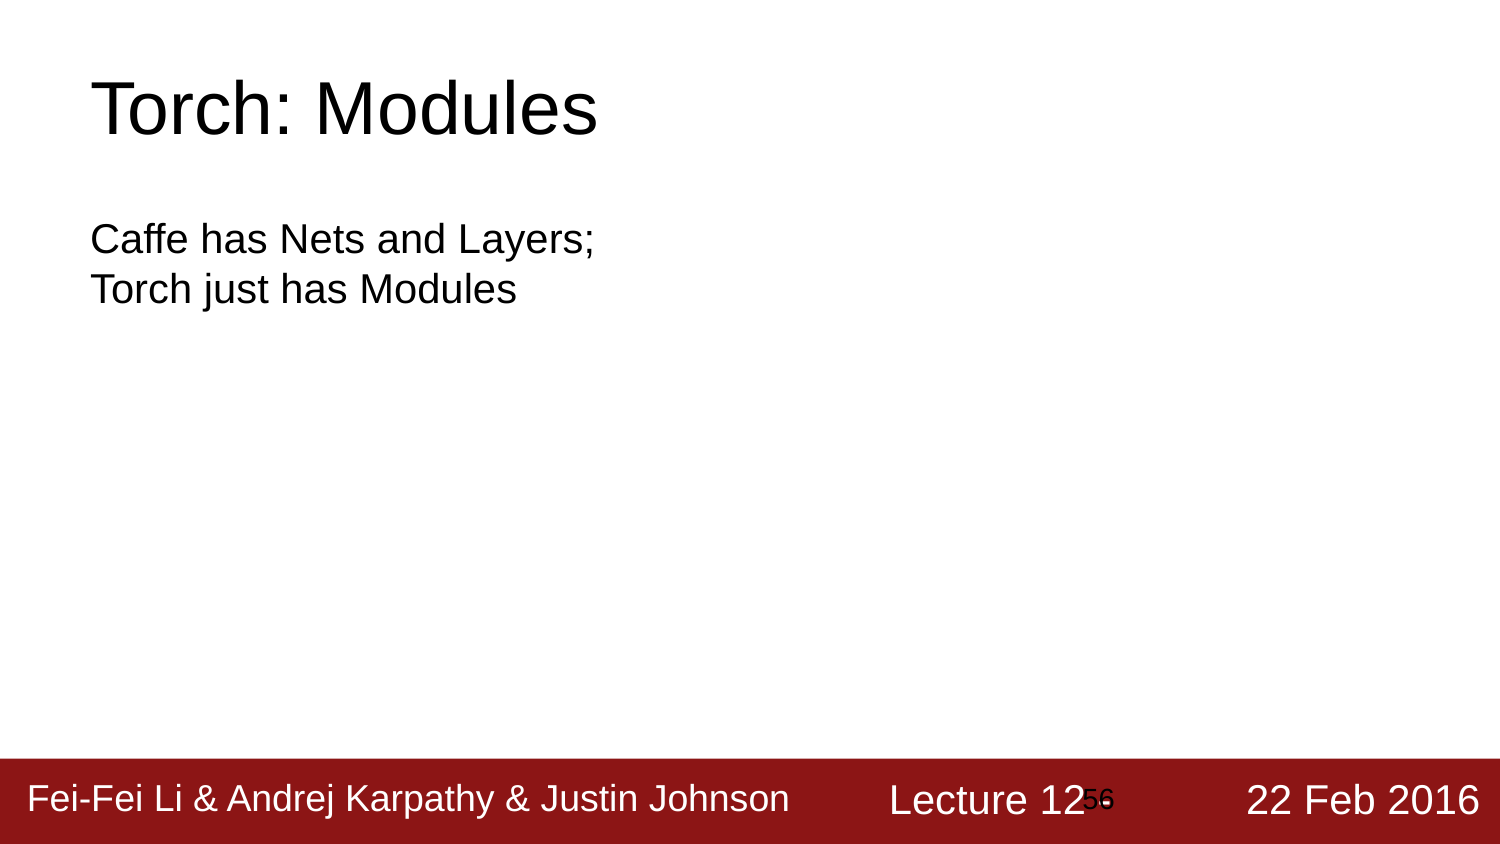

# Torch: Modules
Caffe has Nets and Layers;
Torch just has Modules
56